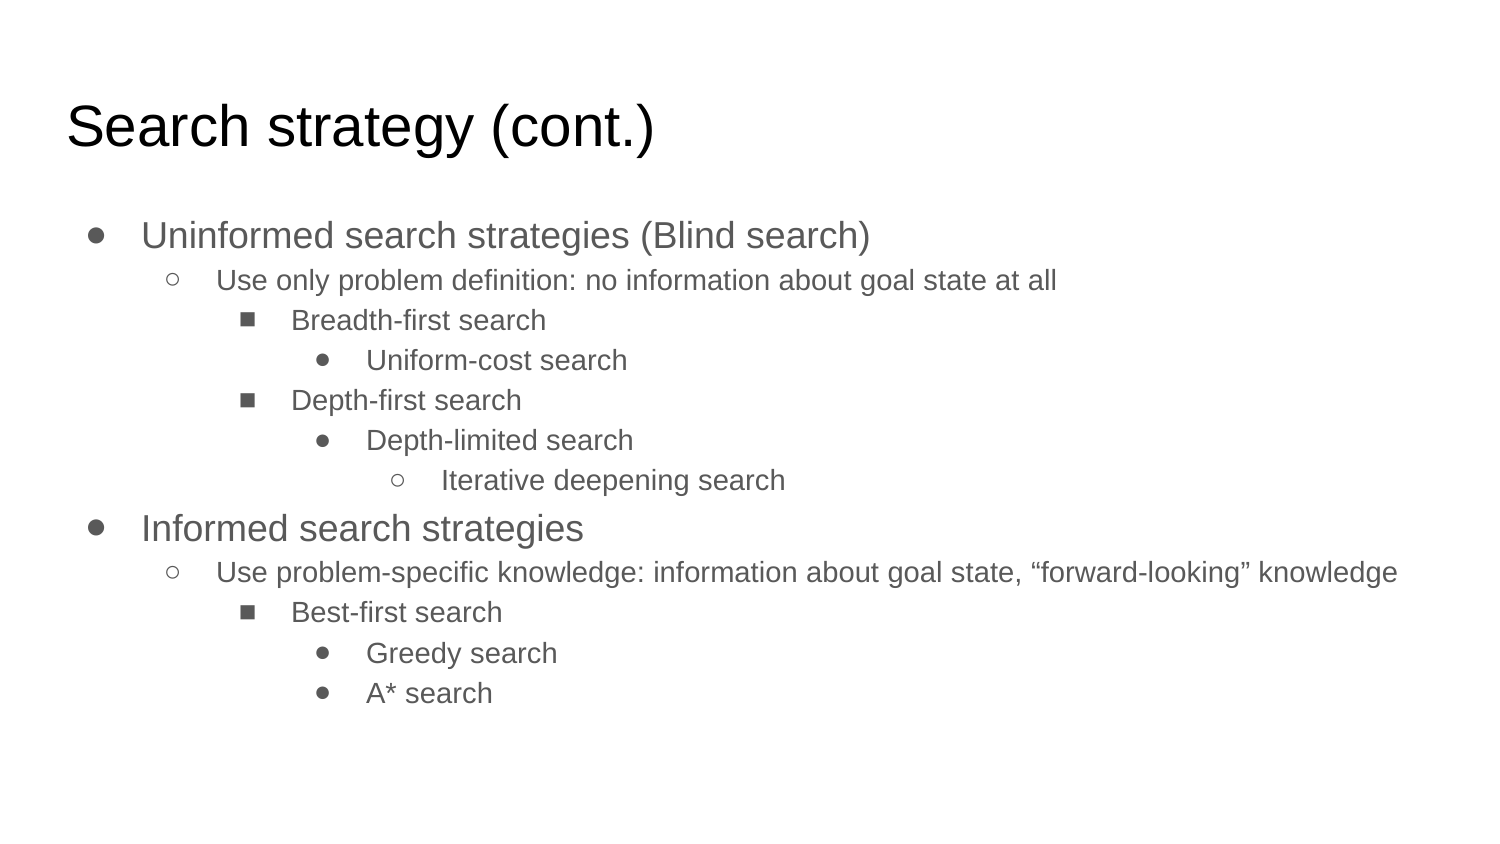

# Search strategy (cont.)
Uninformed search strategies (Blind search)
Use only problem definition: no information about goal state at all
Breadth-first search
Uniform-cost search
Depth-first search
Depth-limited search
Iterative deepening search
Informed search strategies
Use problem-specific knowledge: information about goal state, “forward-looking” knowledge
Best-first search
Greedy search
A* search